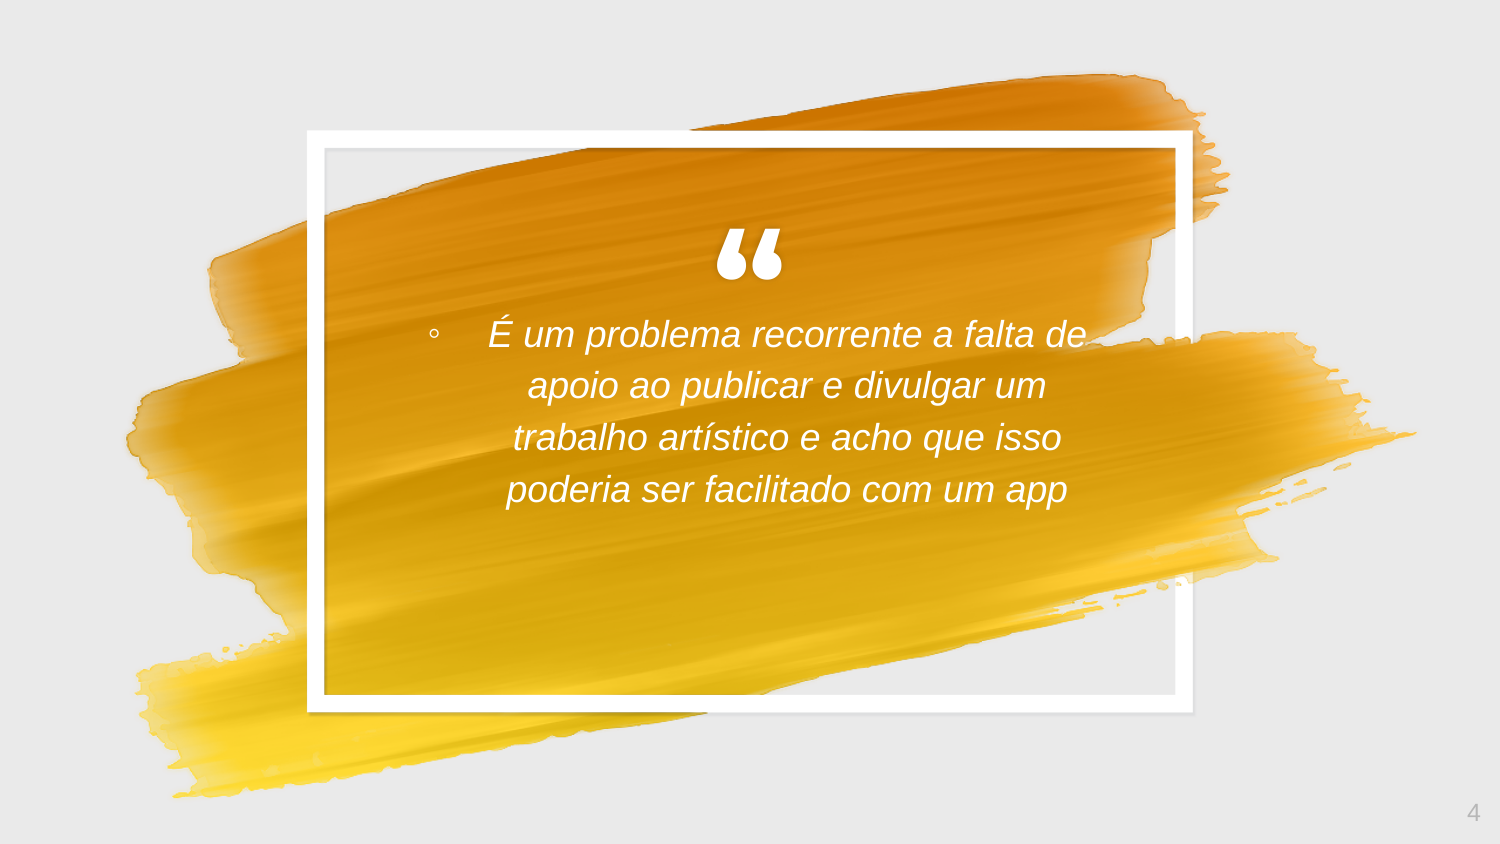

É um problema recorrente a falta de apoio ao publicar e divulgar um trabalho artístico e acho que isso poderia ser facilitado com um app
4